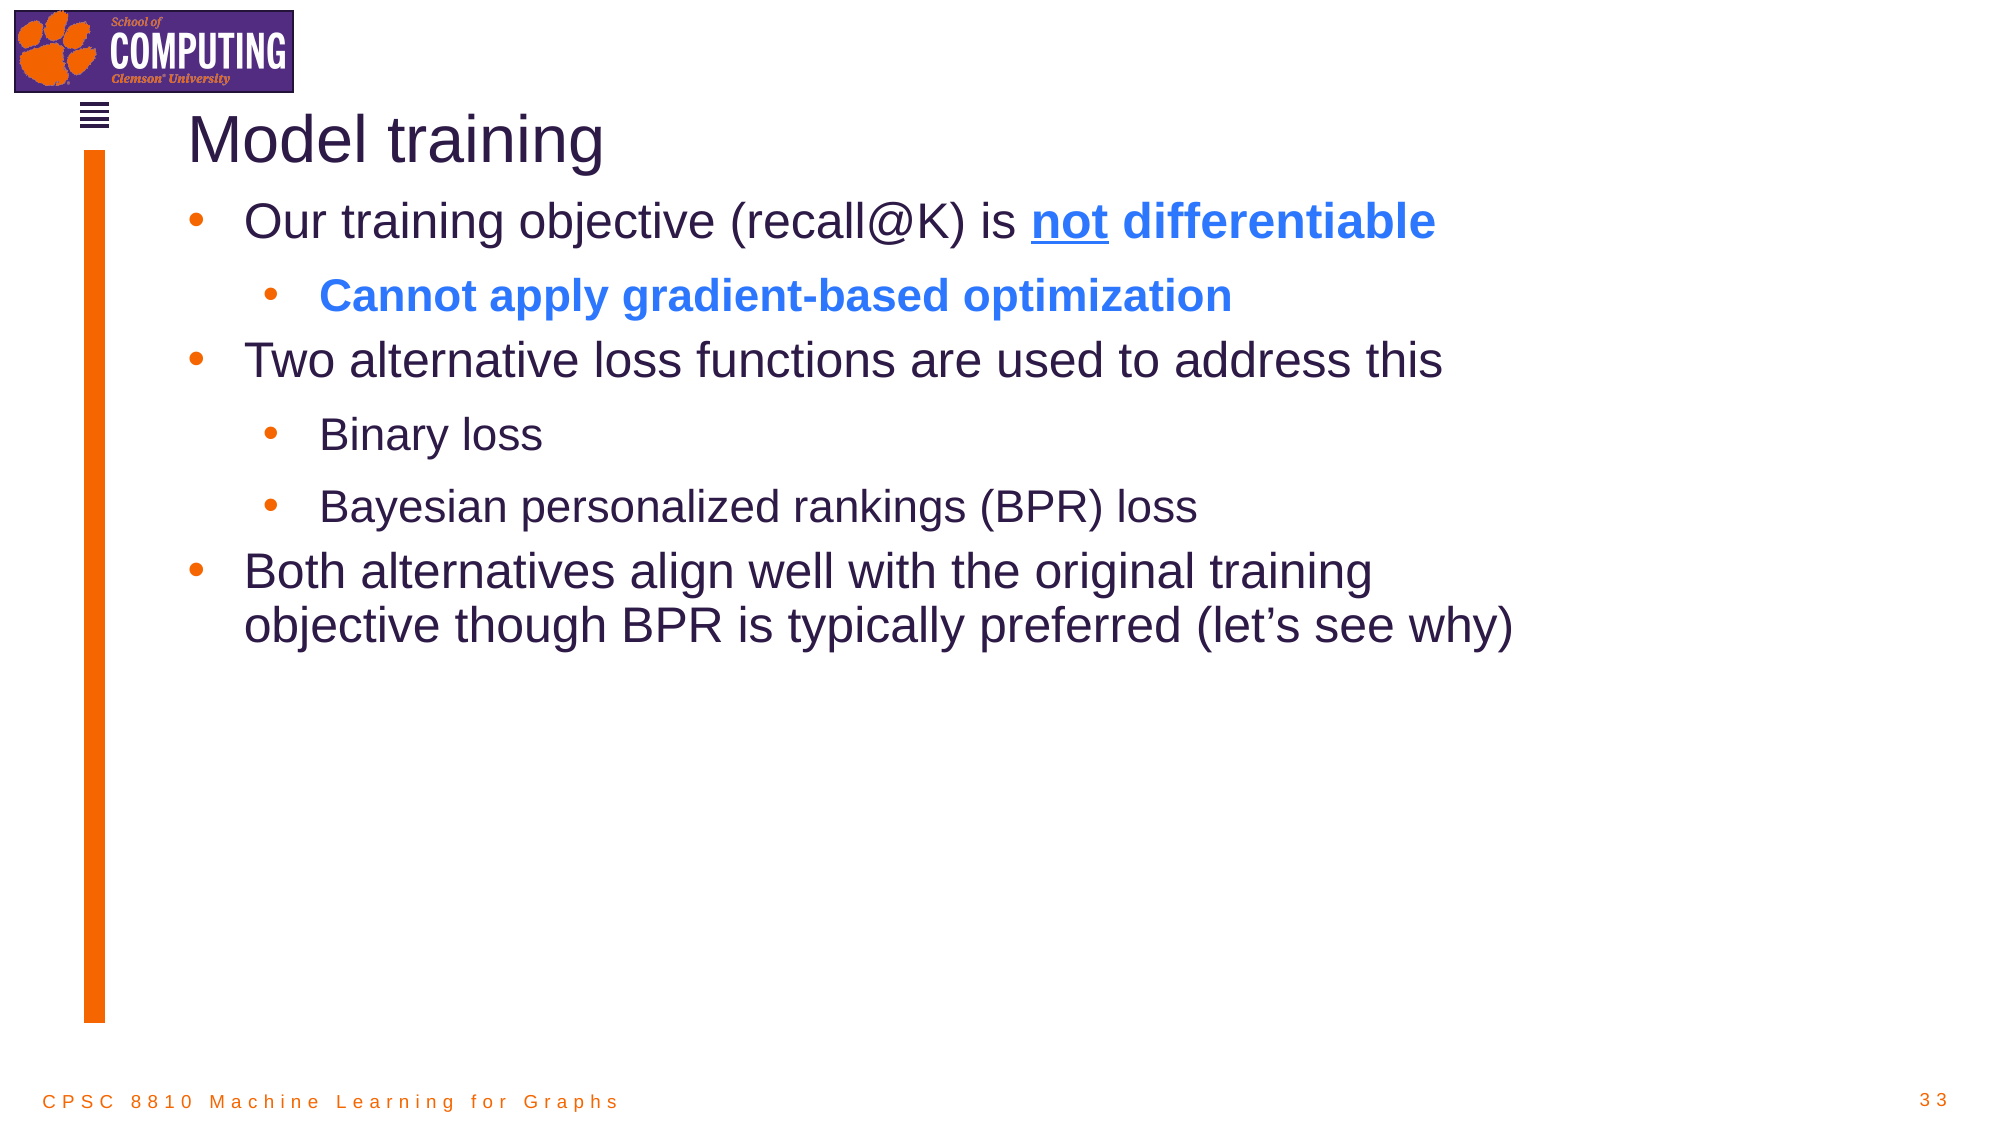

# Model training
Our training objective (recall@K) is not differentiable
Cannot apply gradient-based optimization
Two alternative loss functions are used to address this
Binary loss
Bayesian personalized rankings (BPR) loss
Both alternatives align well with the original training objective though BPR is typically preferred (let’s see why)